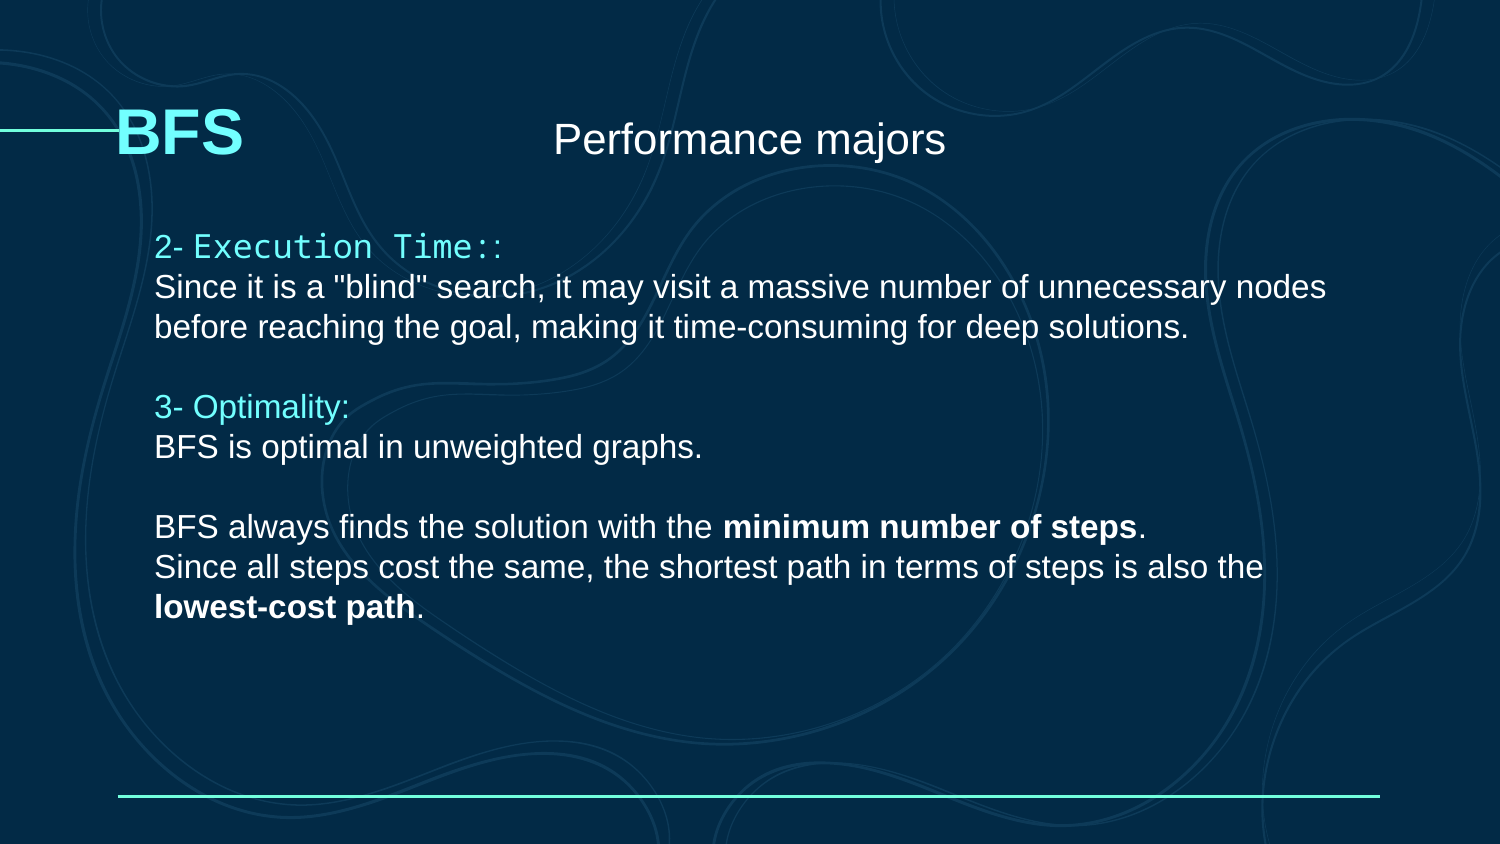

BFS

Performance majors
2- Execution Time::
Since it is a "blind" search, it may visit a massive number of unnecessary nodes before reaching the goal, making it time-consuming for deep solutions.

3- Optimality:
BFS is optimal in unweighted graphs.

BFS always finds the solution with the minimum number of steps.
Since all steps cost the same, the shortest path in terms of steps is also the lowest-cost path.